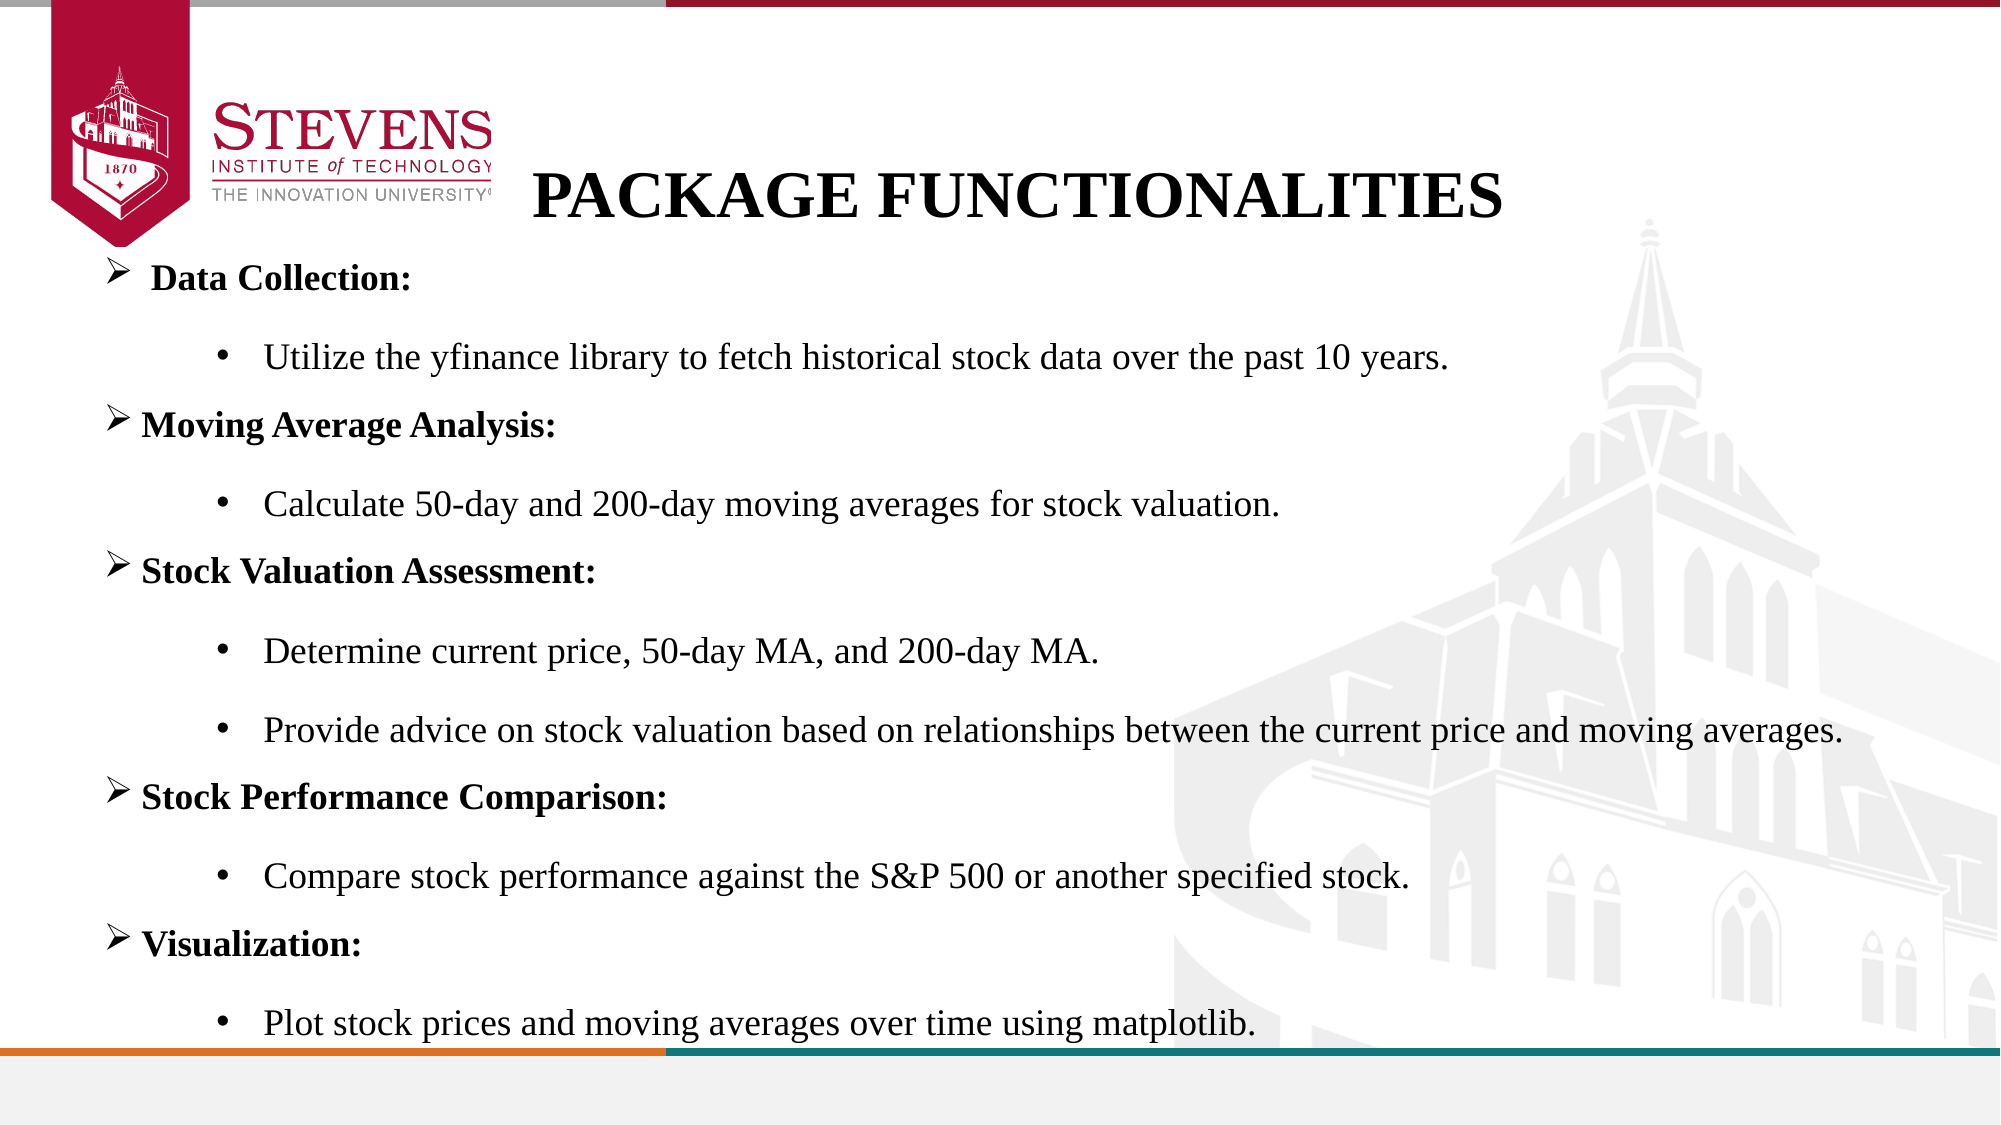

PACKAGE FUNCTIONALITIES
Data Collection:
Utilize the yfinance library to fetch historical stock data over the past 10 years.
Moving Average Analysis:
Calculate 50-day and 200-day moving averages for stock valuation.
Stock Valuation Assessment:
Determine current price, 50-day MA, and 200-day MA.
Provide advice on stock valuation based on relationships between the current price and moving averages.
Stock Performance Comparison:
Compare stock performance against the S&P 500 or another specified stock.
Visualization:
Plot stock prices and moving averages over time using matplotlib.